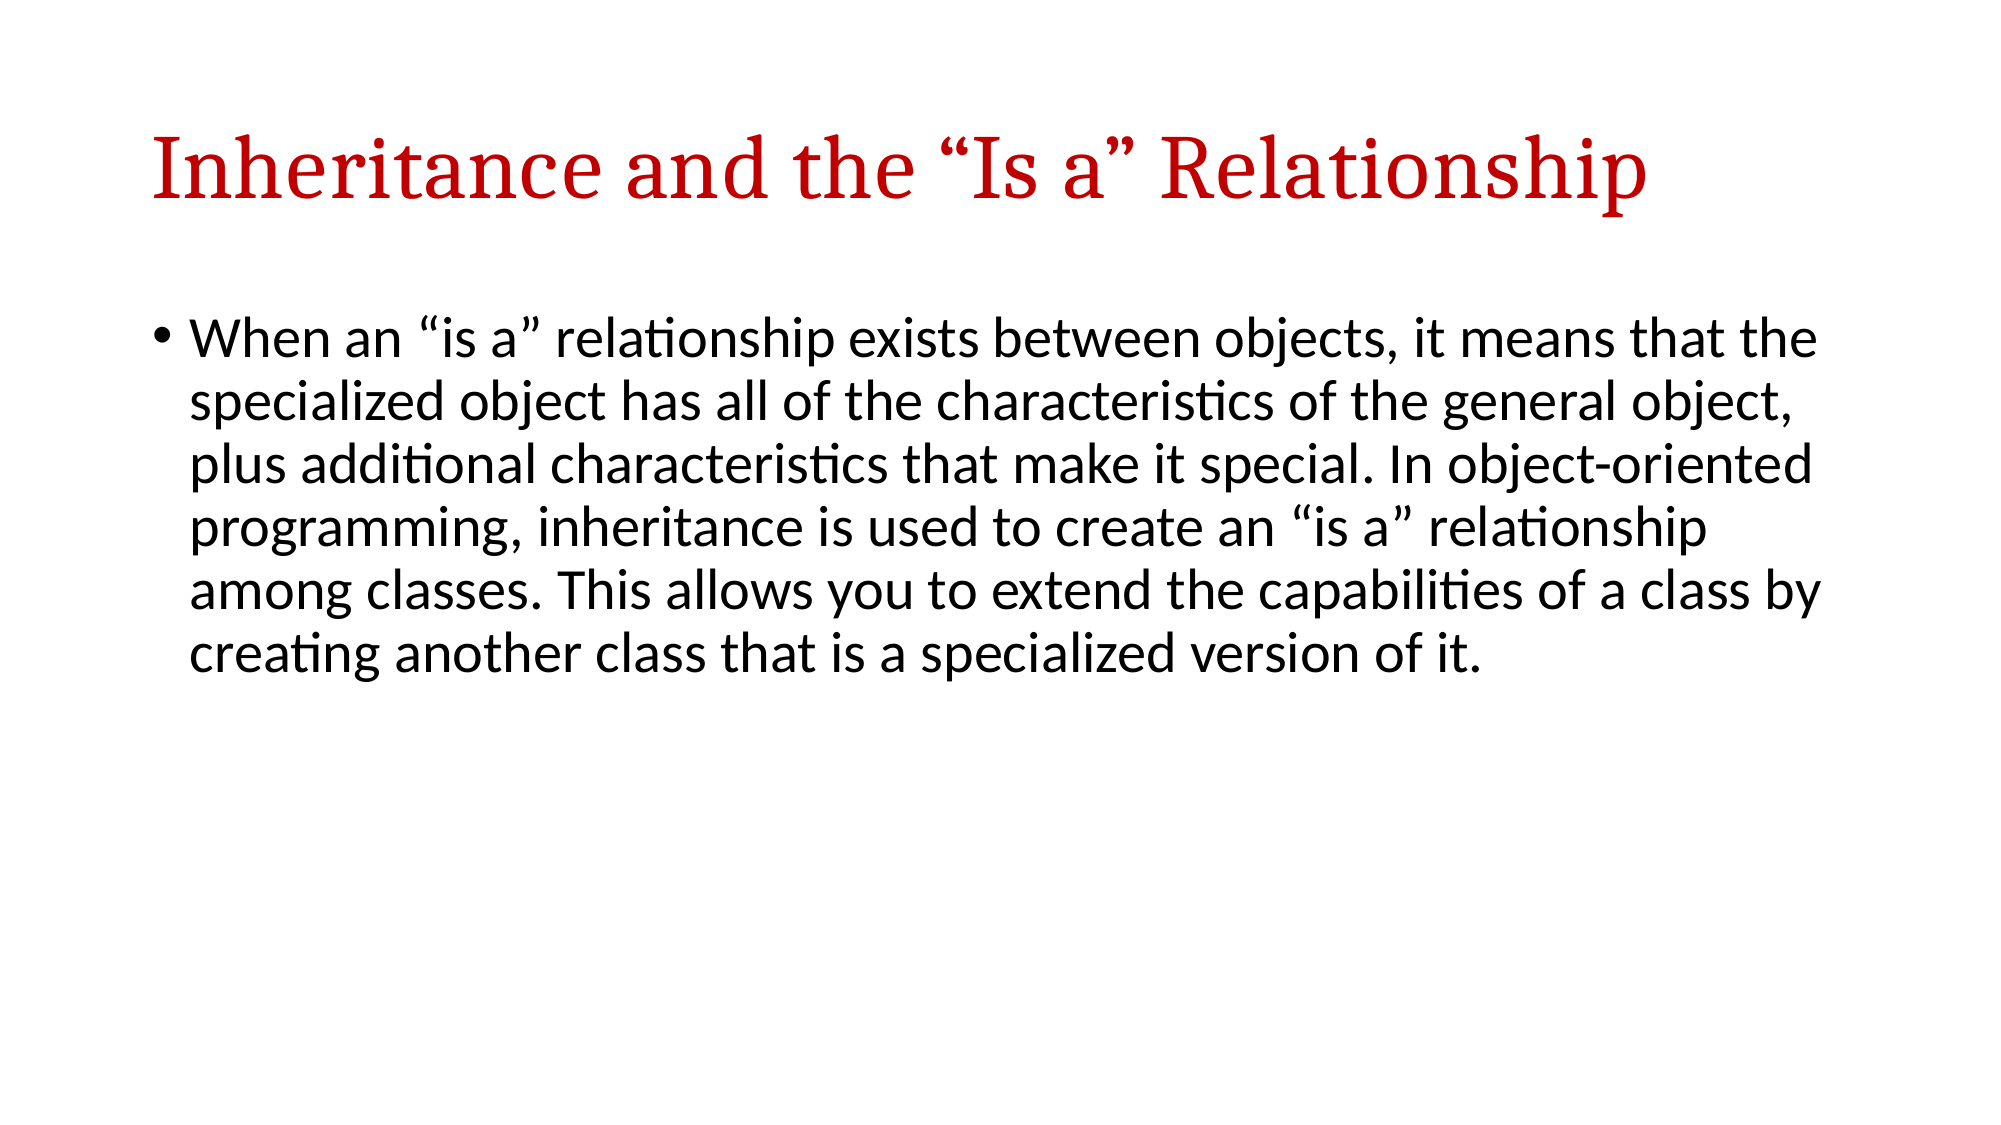

# Inheritance and the “Is a” Relationship
When an “is a” relationship exists between objects, it means that the specialized object has all of the characteristics of the general object, plus additional characteristics that make it special. In object-oriented programming, inheritance is used to create an “is a” relationship among classes. This allows you to extend the capabilities of a class by creating another class that is a specialized version of it.